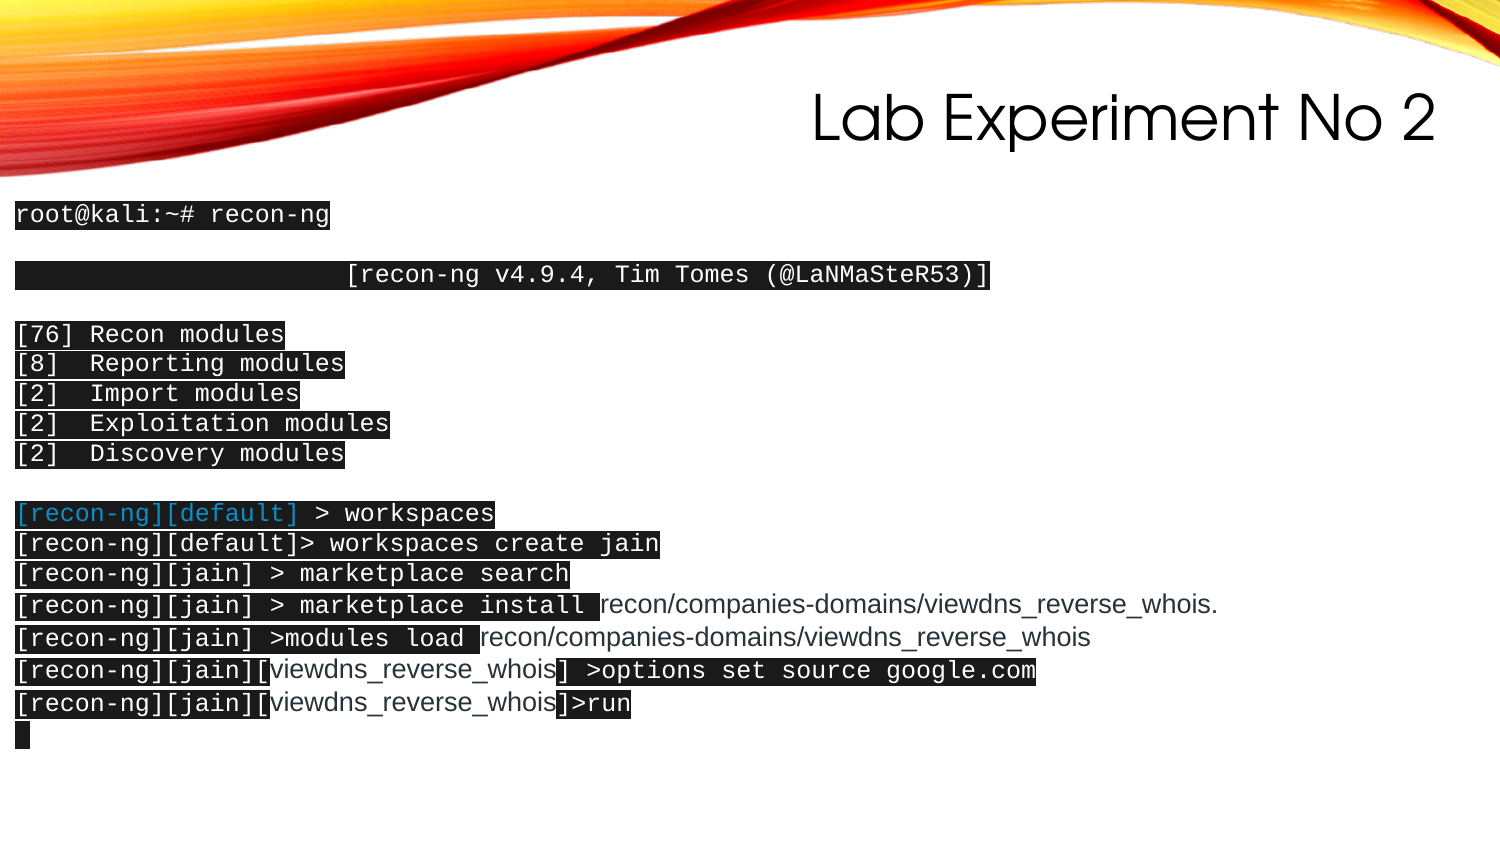

# Lab Experiment No 2
root@kali:~# recon-ng

                      [recon-ng v4.9.4, Tim Tomes (@LaNMaSteR53)]

[76] Recon modules
[8]  Reporting modules
[2]  Import modules
[2]  Exploitation modules
[2]  Discovery modules

[recon-ng][default] > workspaces
[recon-ng][default]> workspaces create jain
[recon-ng][jain] > marketplace search
[recon-ng][jain] > marketplace install recon/companies-domains/viewdns_reverse_whois.
[recon-ng][jain] >modules load recon/companies-domains/viewdns_reverse_whois
[recon-ng][jain][viewdns_reverse_whois] >options set source google.com
[recon-ng][jain][viewdns_reverse_whois]>run